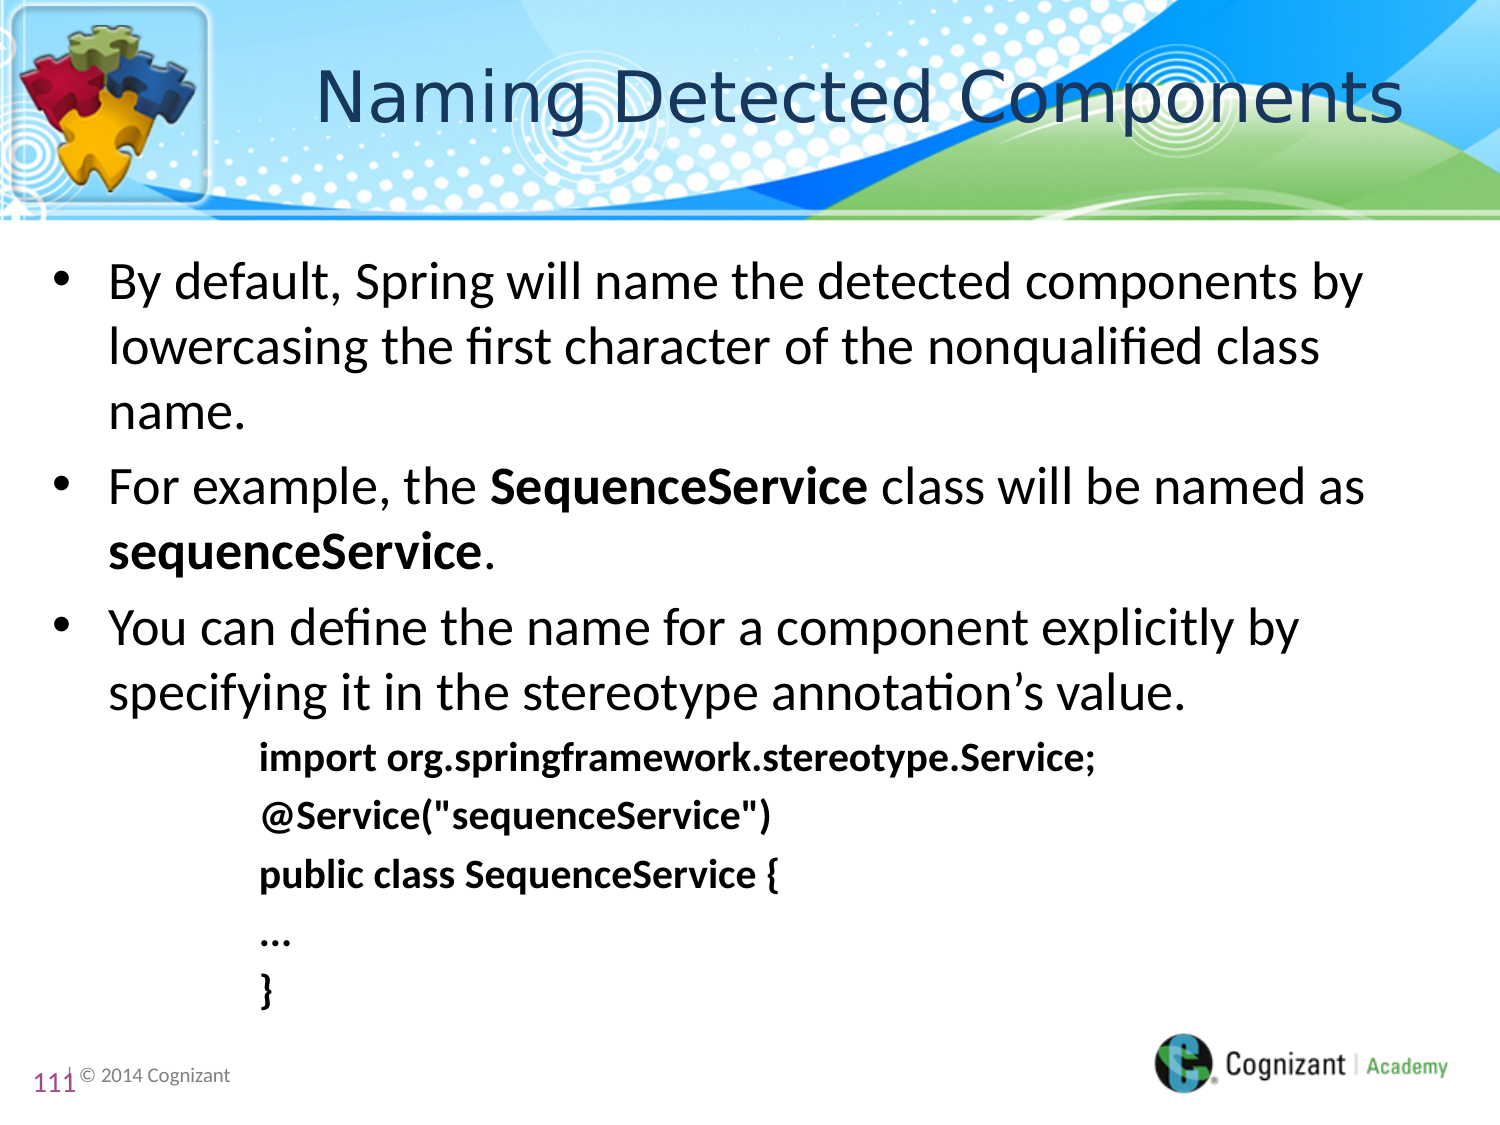

# Naming Detected Components
By default, Spring will name the detected components by lowercasing the first character of the nonqualified class name.
For example, the SequenceService class will be named as sequenceService.
You can define the name for a component explicitly by specifying it in the stereotype annotation’s value.
		import org.springframework.stereotype.Service;
		@Service("sequenceService")
		public class SequenceService {
		...
		}

111